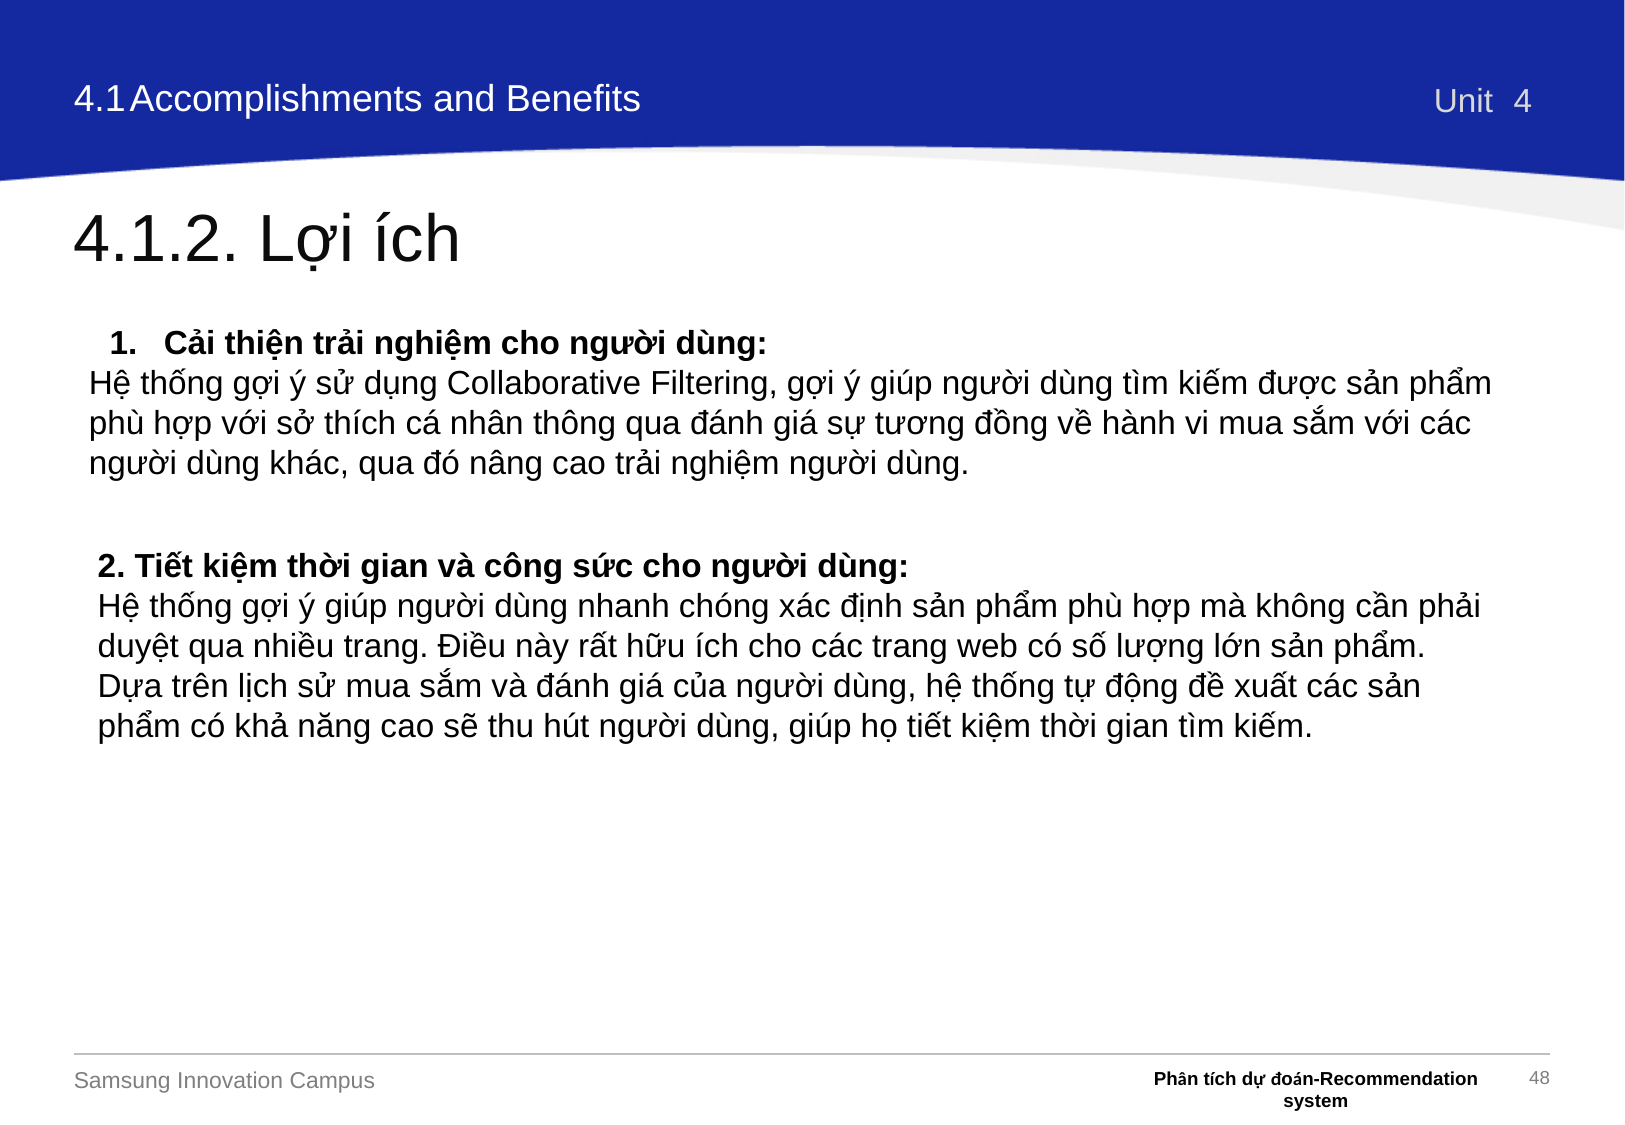

4.1
Accomplishments and Benefits
Unit
4
# 4.1.2. Lợi ích
Cải thiện trải nghiệm cho người dùng:
Hệ thống gợi ý sử dụng Collaborative Filtering, gợi ý giúp người dùng tìm kiếm được sản phẩm phù hợp với sở thích cá nhân thông qua đánh giá sự tương đồng về hành vi mua sắm với các người dùng khác, qua đó nâng cao trải nghiệm người dùng.
2. Tiết kiệm thời gian và công sức cho người dùng:
Hệ thống gợi ý giúp người dùng nhanh chóng xác định sản phẩm phù hợp mà không cần phải duyệt qua nhiều trang. Điều này rất hữu ích cho các trang web có số lượng lớn sản phẩm. Dựa trên lịch sử mua sắm và đánh giá của người dùng, hệ thống tự động đề xuất các sản phẩm có khả năng cao sẽ thu hút người dùng, giúp họ tiết kiệm thời gian tìm kiếm.